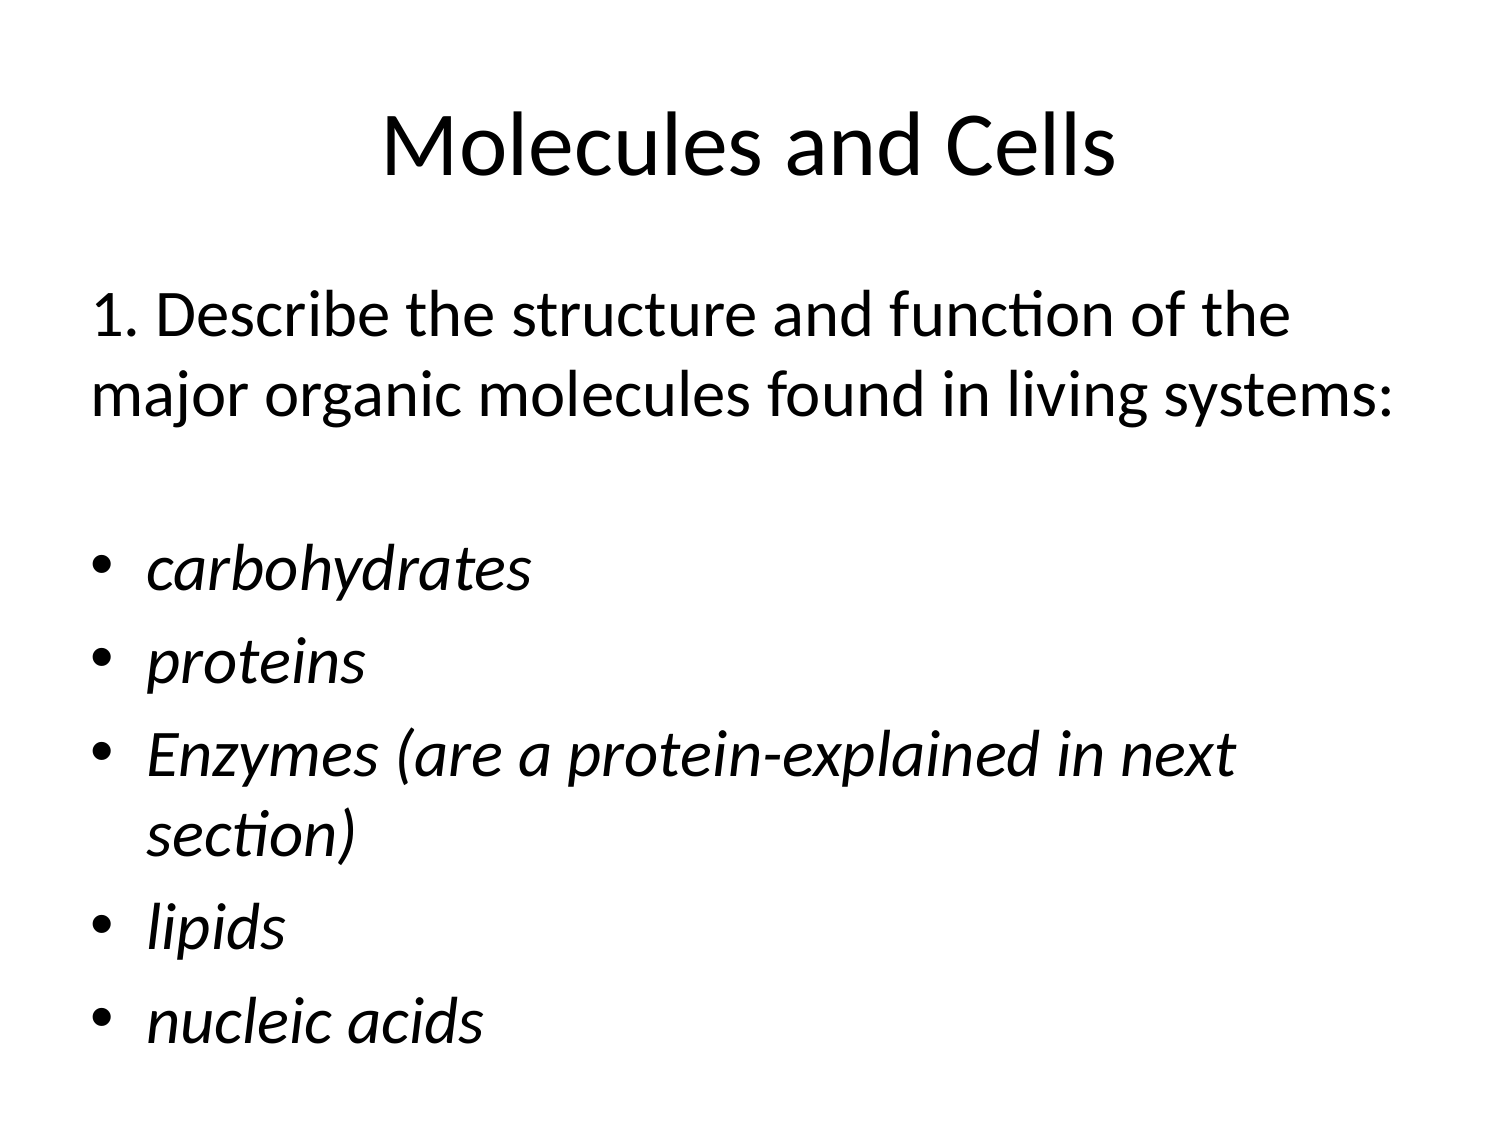

# Molecules and Cells
1. Describe the structure and function of the major organic molecules found in living systems:
carbohydrates
proteins
Enzymes (are a protein-explained in next section)
lipids
nucleic acids